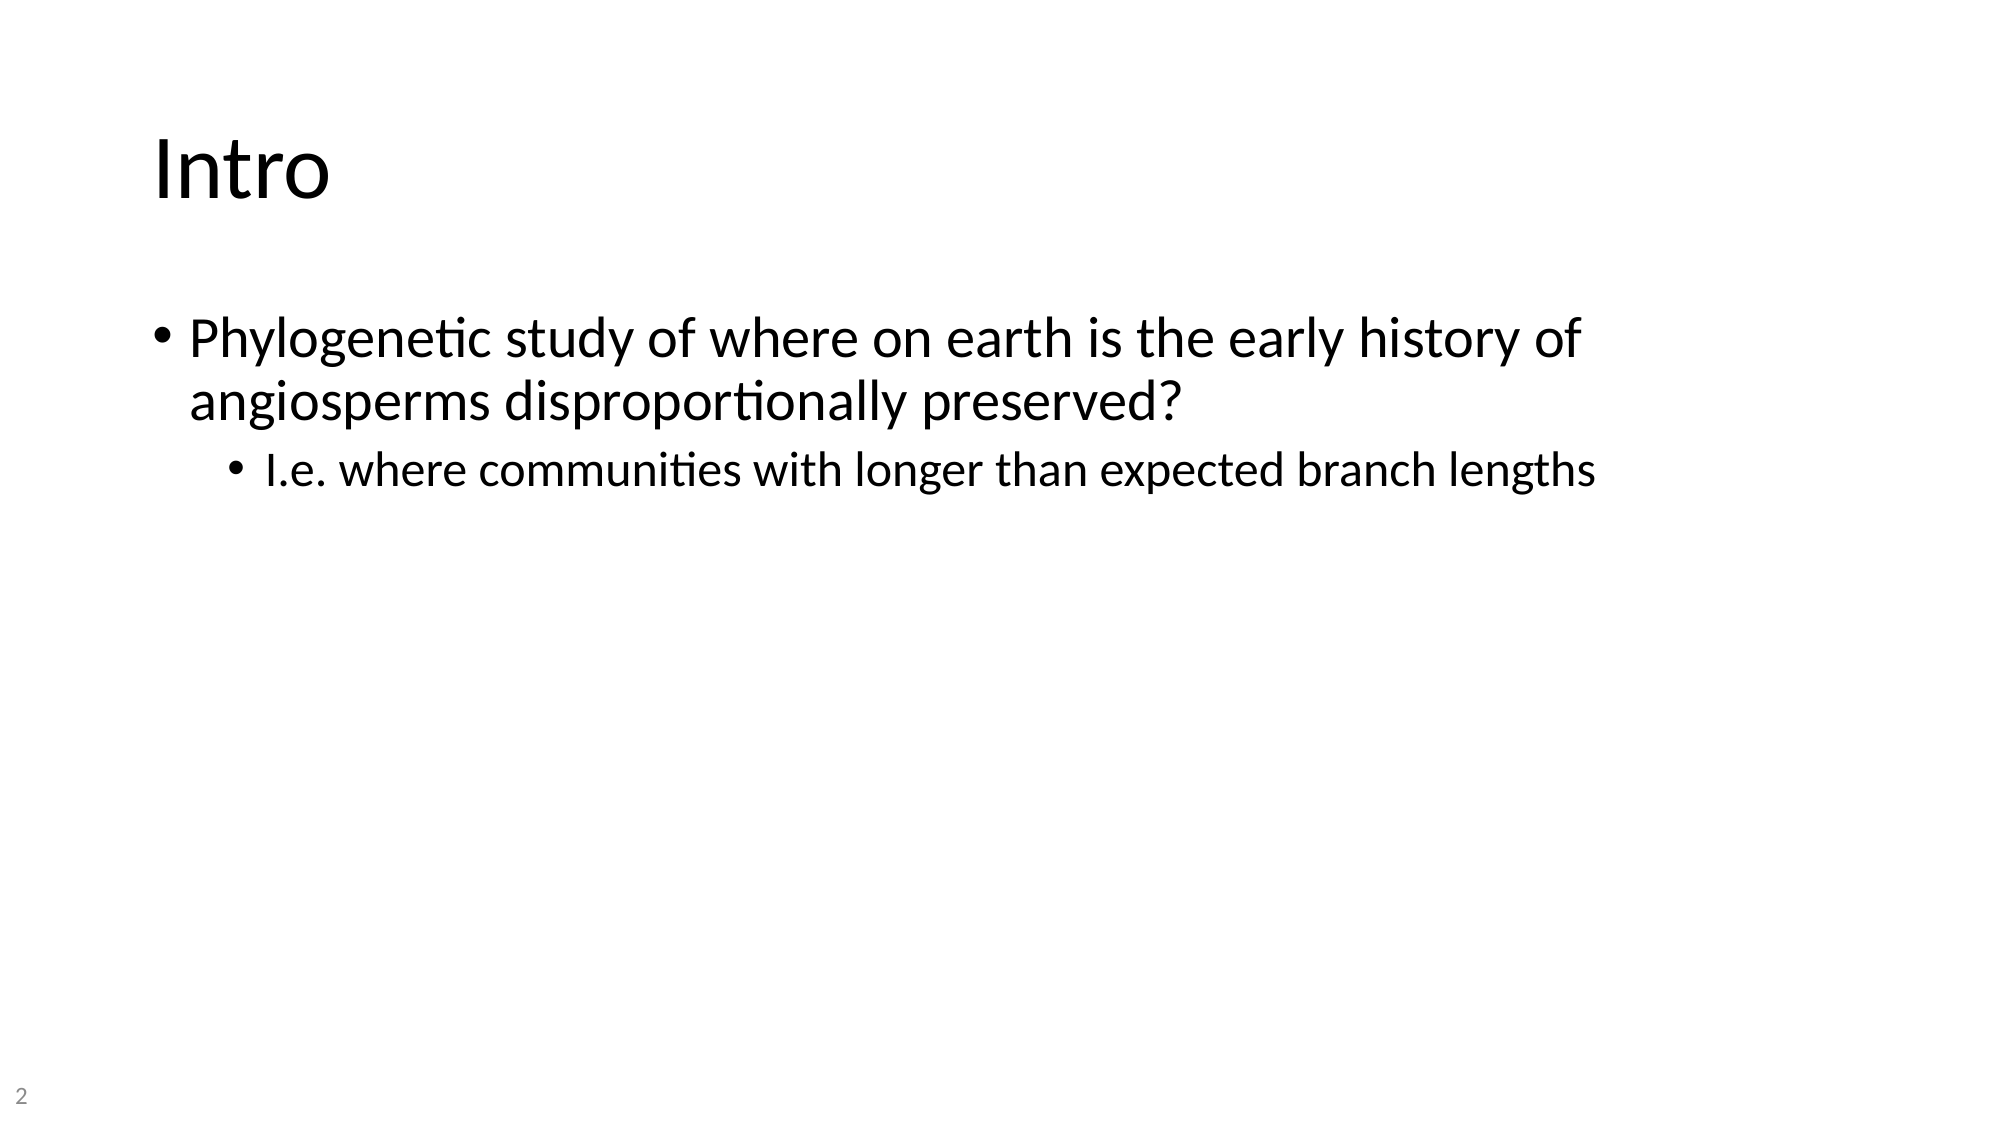

# Intro
Phylogenetic study of where on earth is the early history of angiosperms disproportionally preserved?
I.e. where communities with longer than expected branch lengths

2